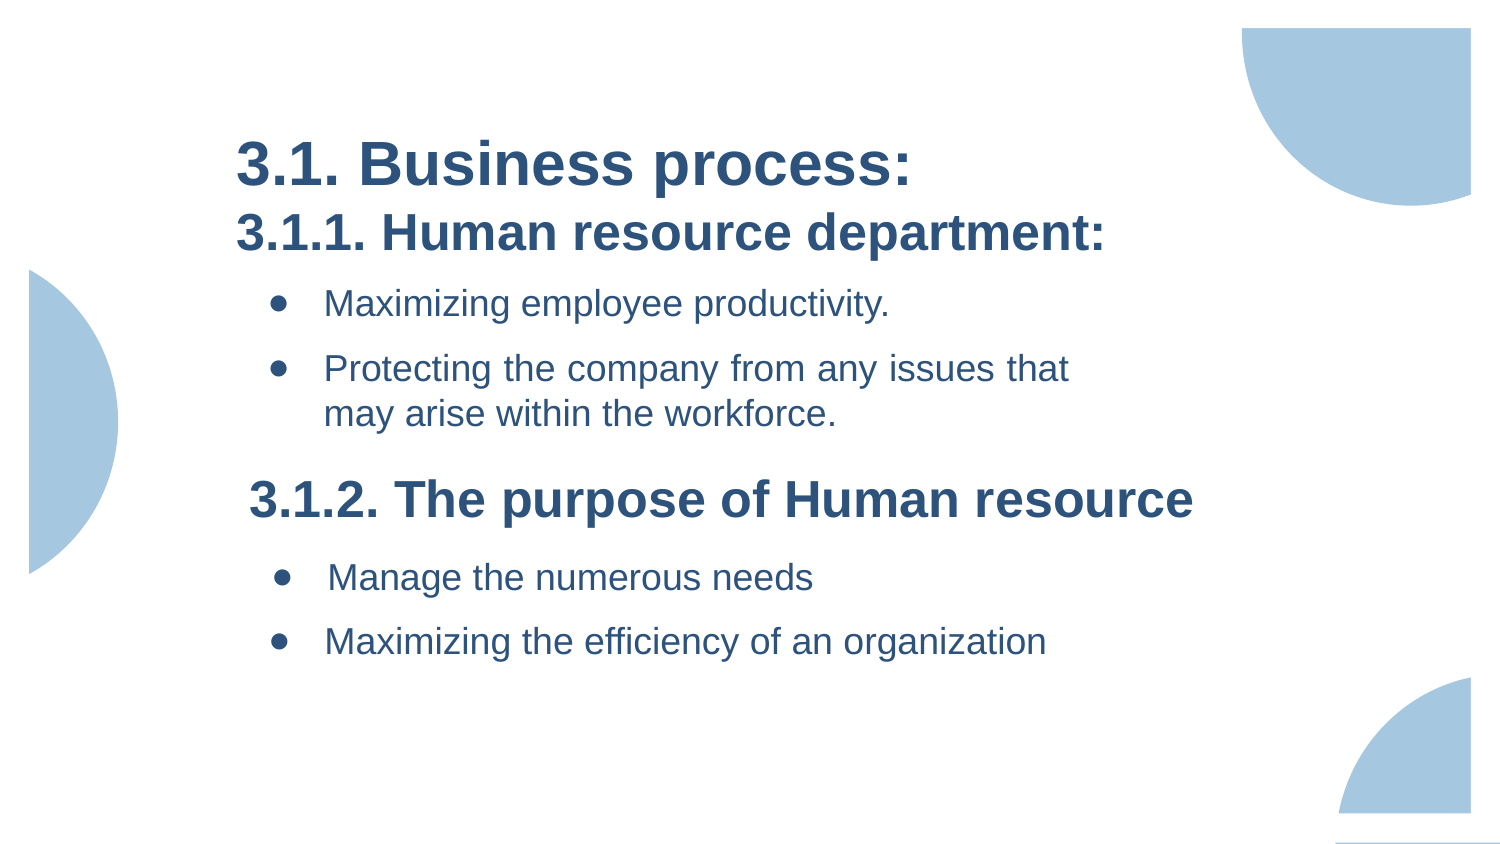

3.1. Business process:
3.1.1. Human resource department:
Maximizing employee productivity.
Protecting the company from any issues that may arise within the workforce.
3.1.2. The purpose of Human resource
Manage the numerous needs
Maximizing the efficiency of an organization